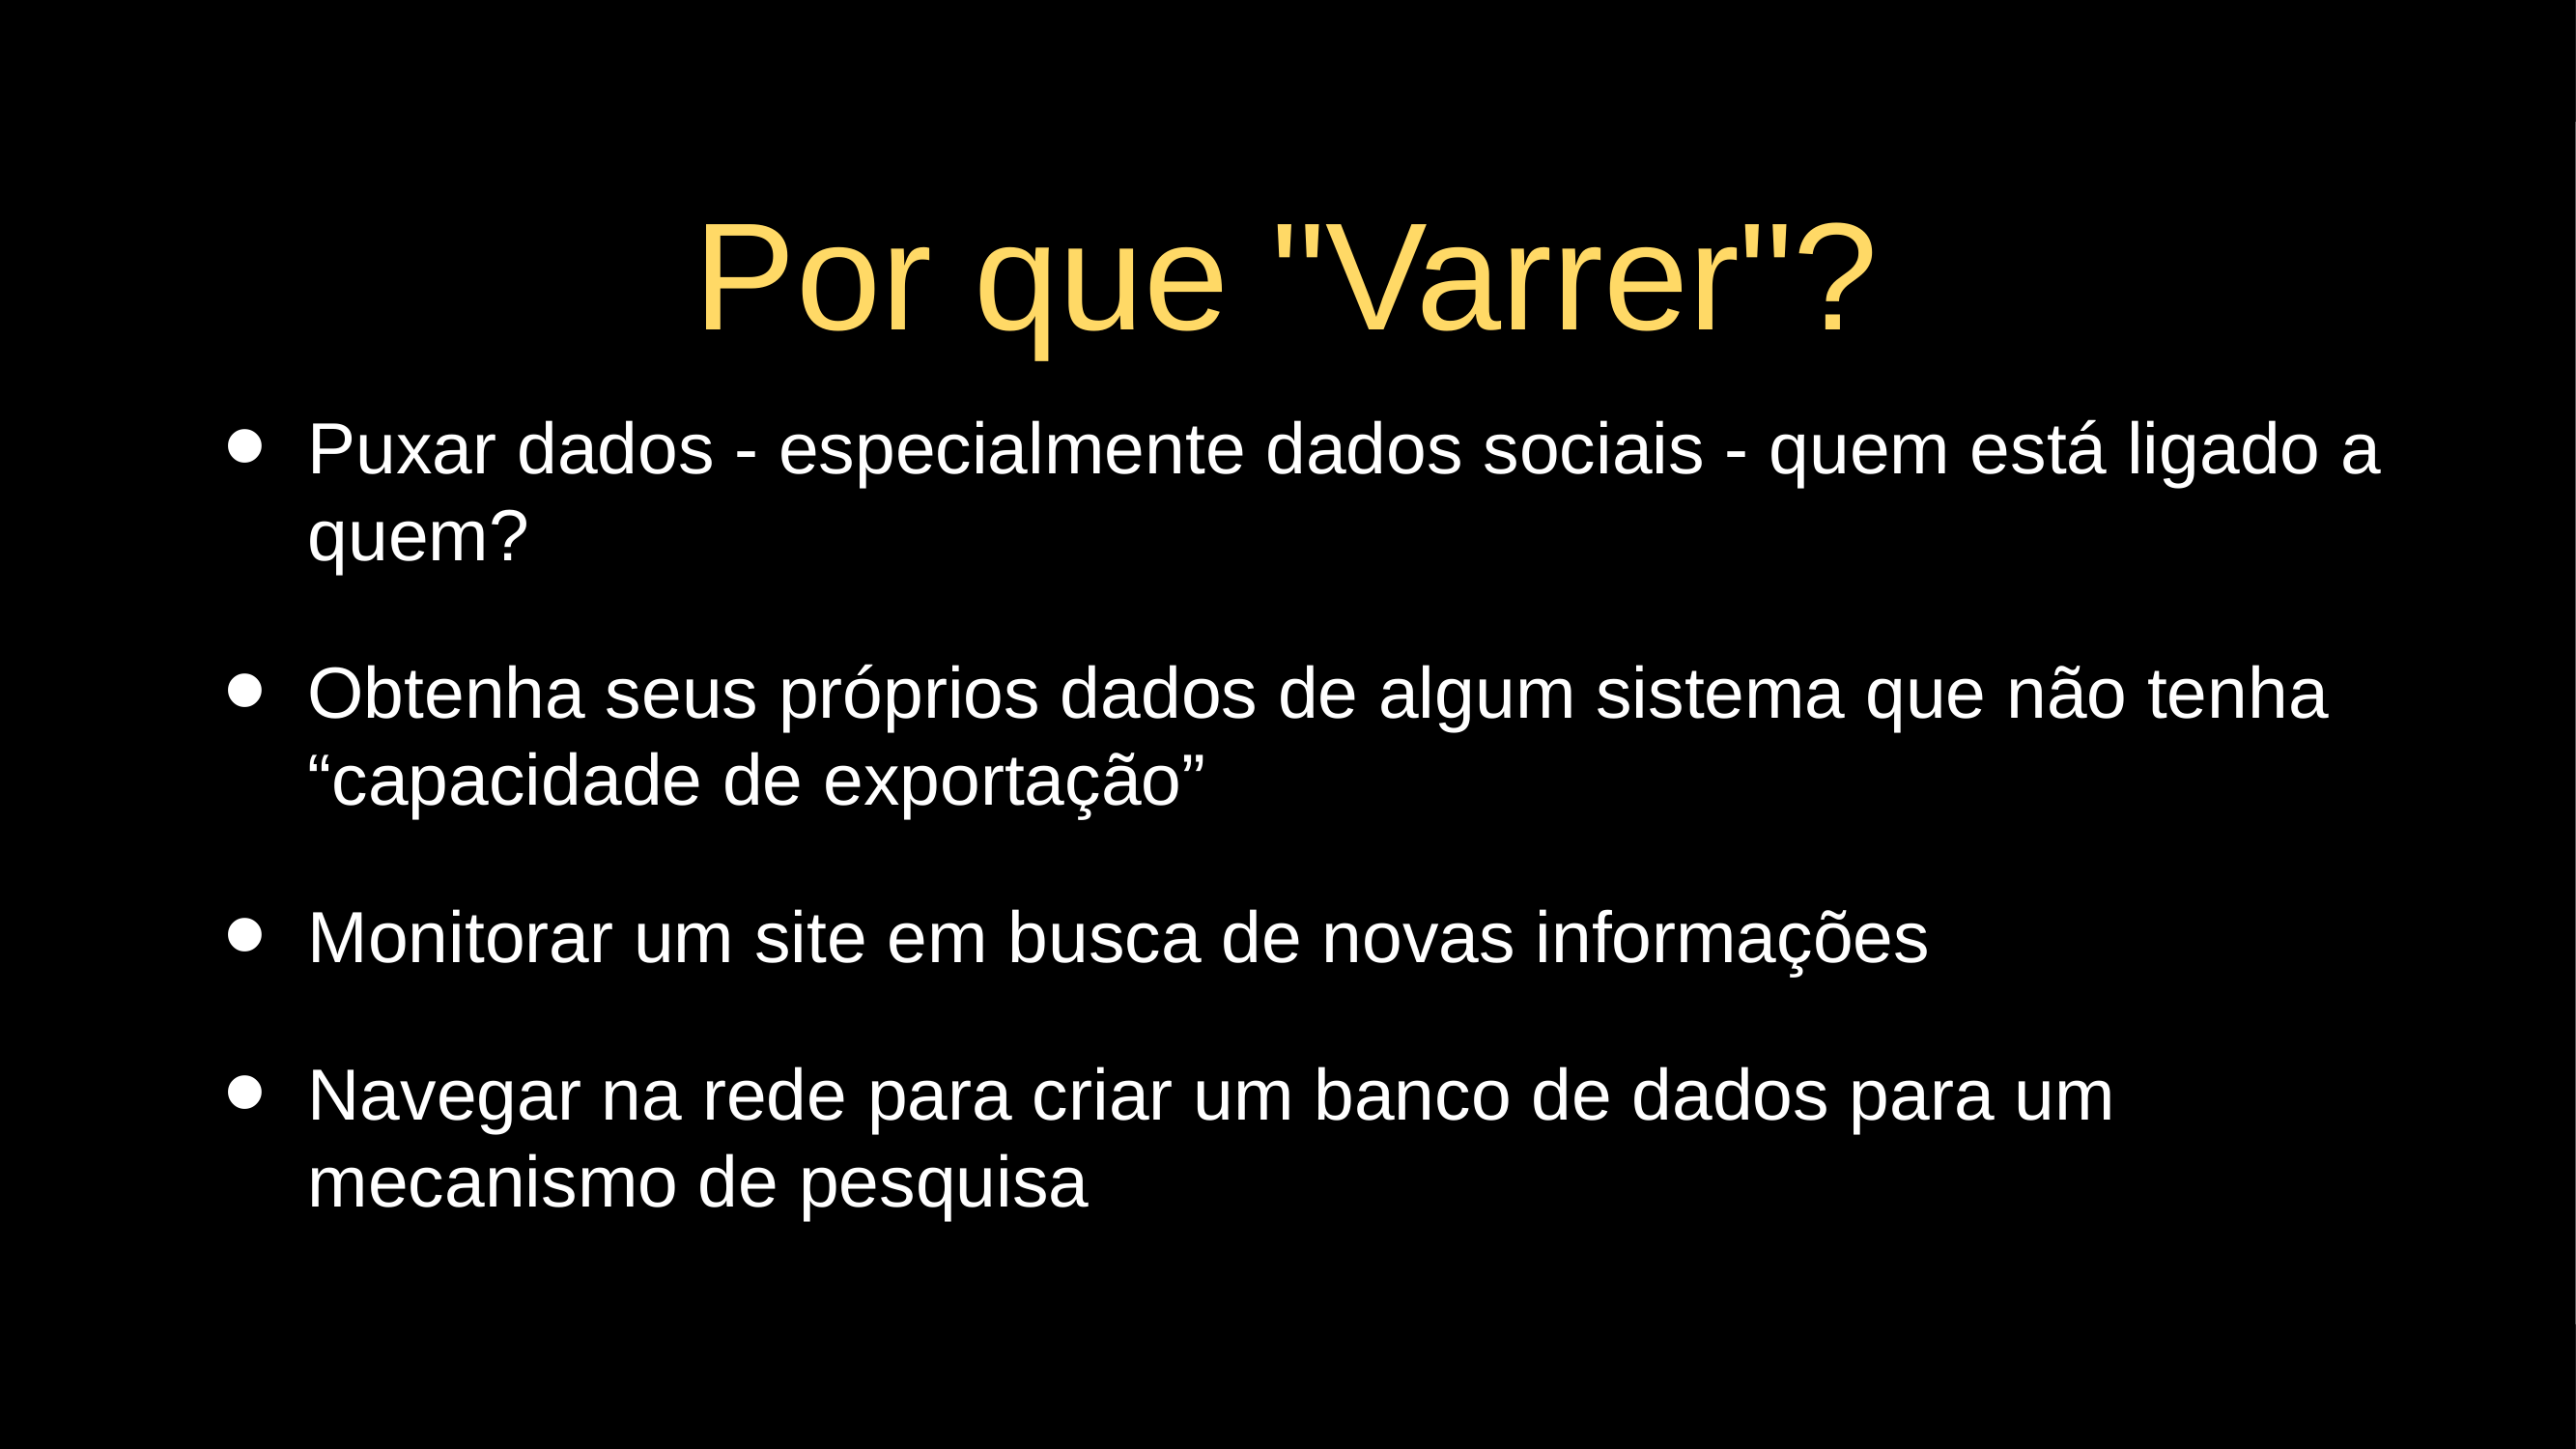

# Por que "Varrer"?
Puxar dados - especialmente dados sociais - quem está ligado a quem?
Obtenha seus próprios dados de algum sistema que não tenha “capacidade de exportação”
Monitorar um site em busca de novas informações
Navegar na rede para criar um banco de dados para um mecanismo de pesquisa